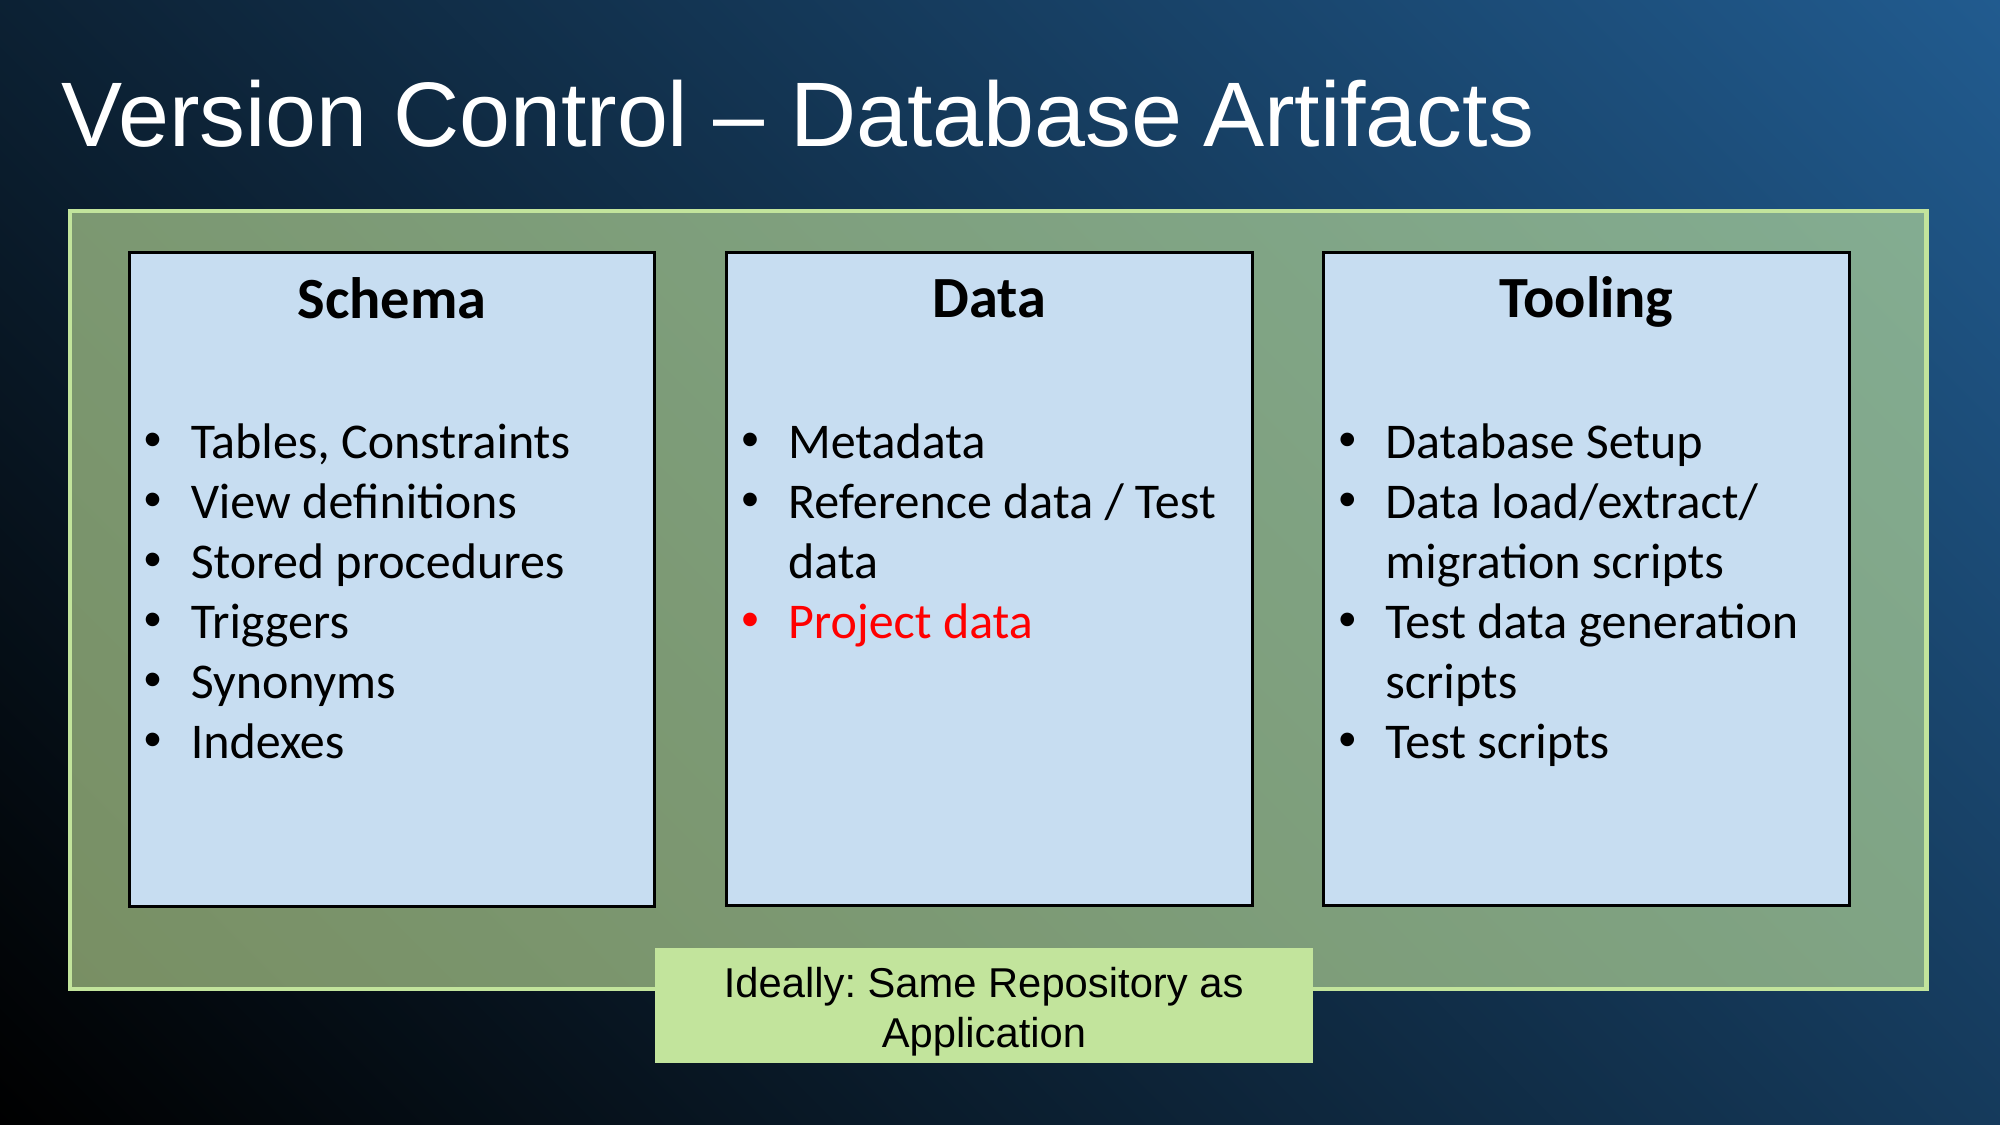

Version Control – Database Artifacts

Data
Metadata
Reference data / Test data
Project data
Tooling
Database Setup
Data load/extract/ migration scripts
Test data generation scripts
Test scripts

Schema
Tables, Constraints
View definitions
Stored procedures
Triggers
Synonyms
Indexes
Ideally: Same Repository as Application